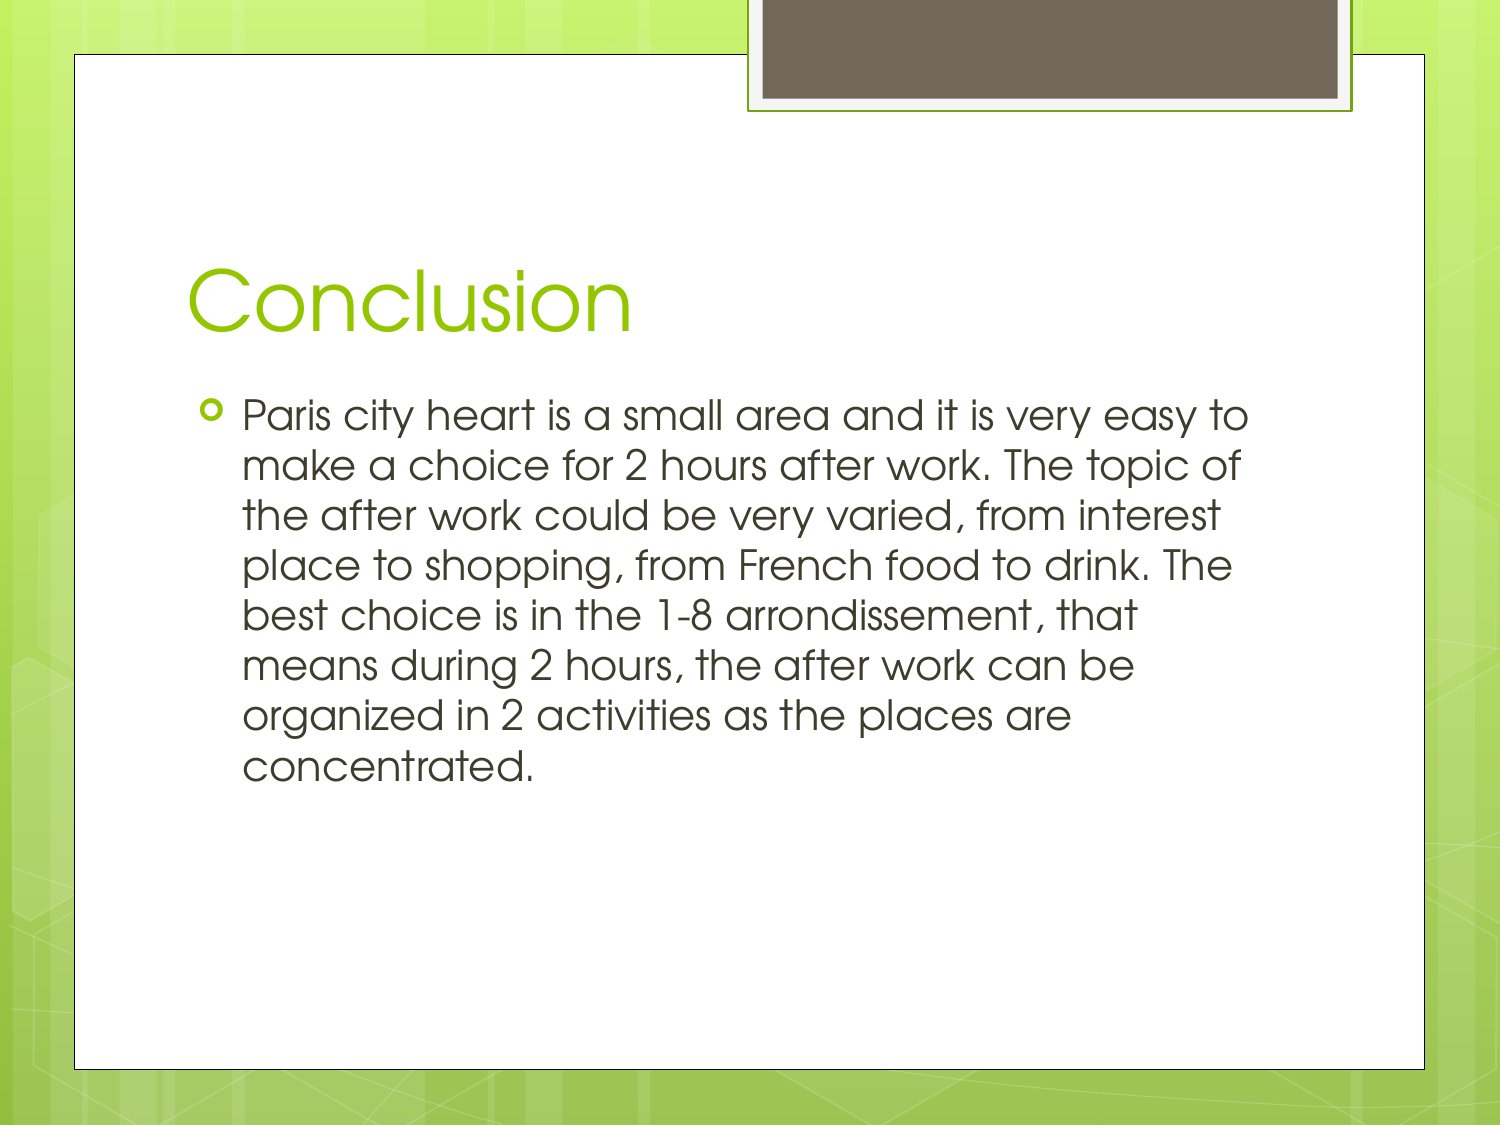

# Conclusion
Paris city heart is a small area and it is very easy to make a choice for 2 hours after work. The topic of the after work could be very varied, from interest place to shopping, from French food to drink. The best choice is in the 1-8 arrondissement, that means during 2 hours, the after work can be organized in 2 activities as the places are concentrated.